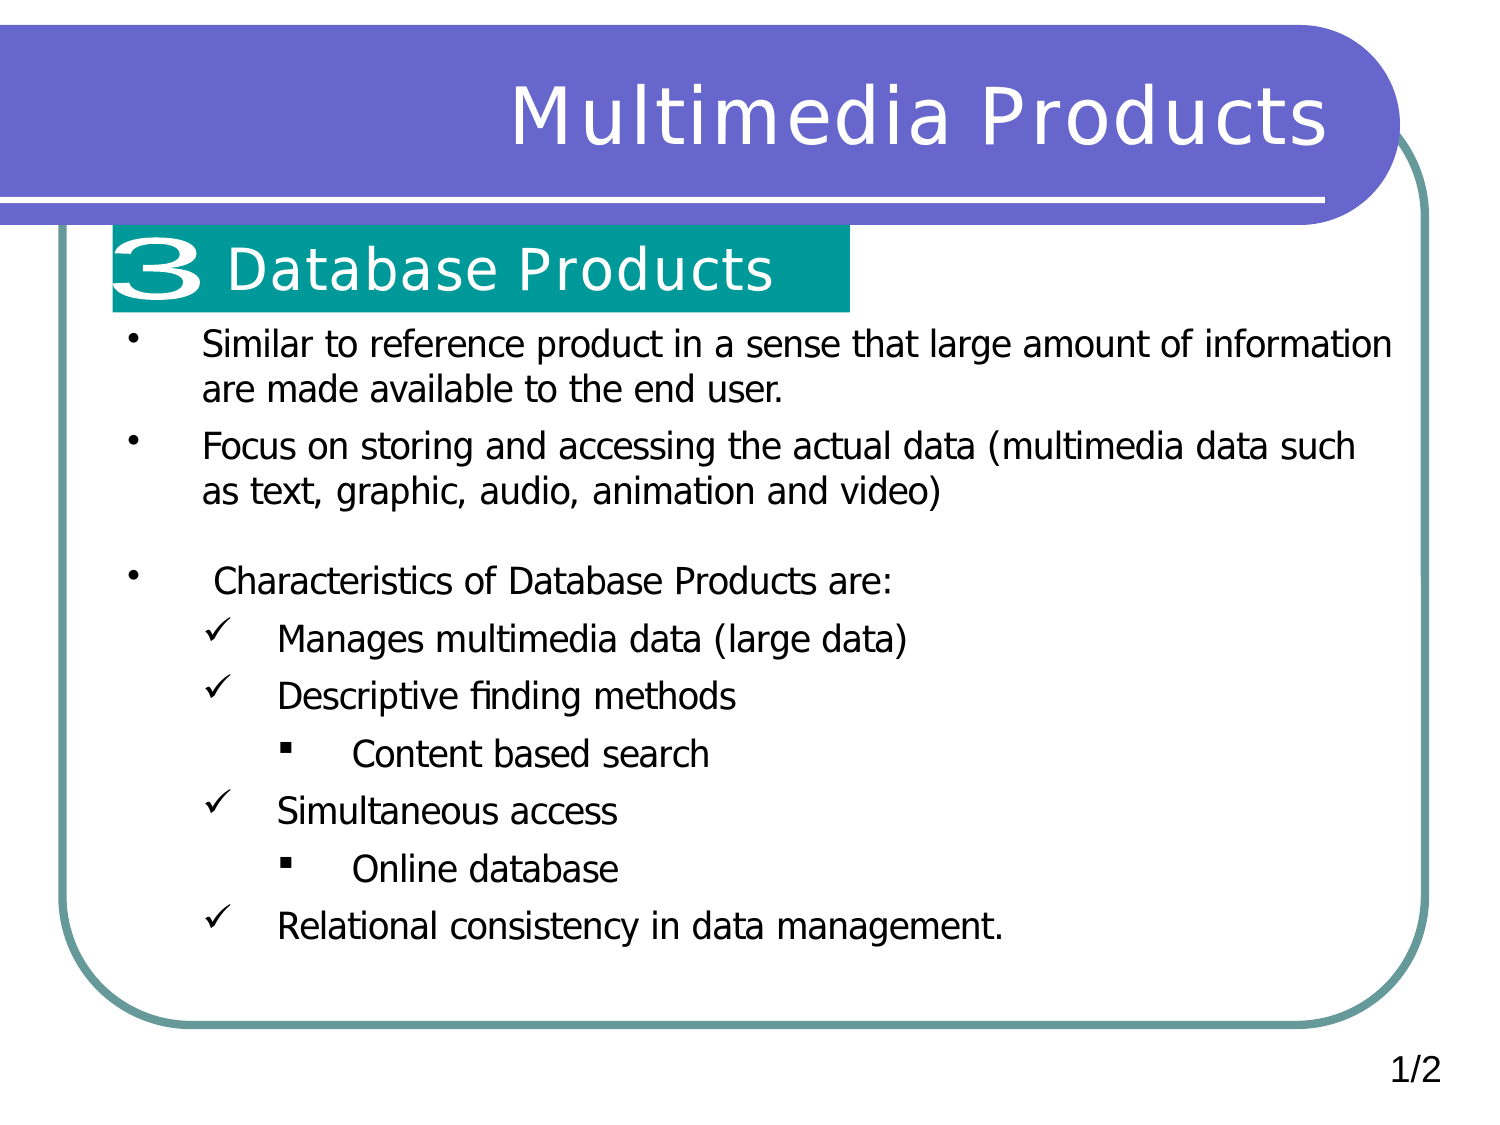

# Multimedia Products
	Database Products
3
Similar to reference product in a sense that large amount of information are made available to the end user.
Focus on storing and accessing the actual data (multimedia data such as text, graphic, audio, animation and video)
 Characteristics of Database Products are:
Manages multimedia data (large data)
Descriptive finding methods
Content based search
Simultaneous access
Online database
Relational consistency in data management.
1/2